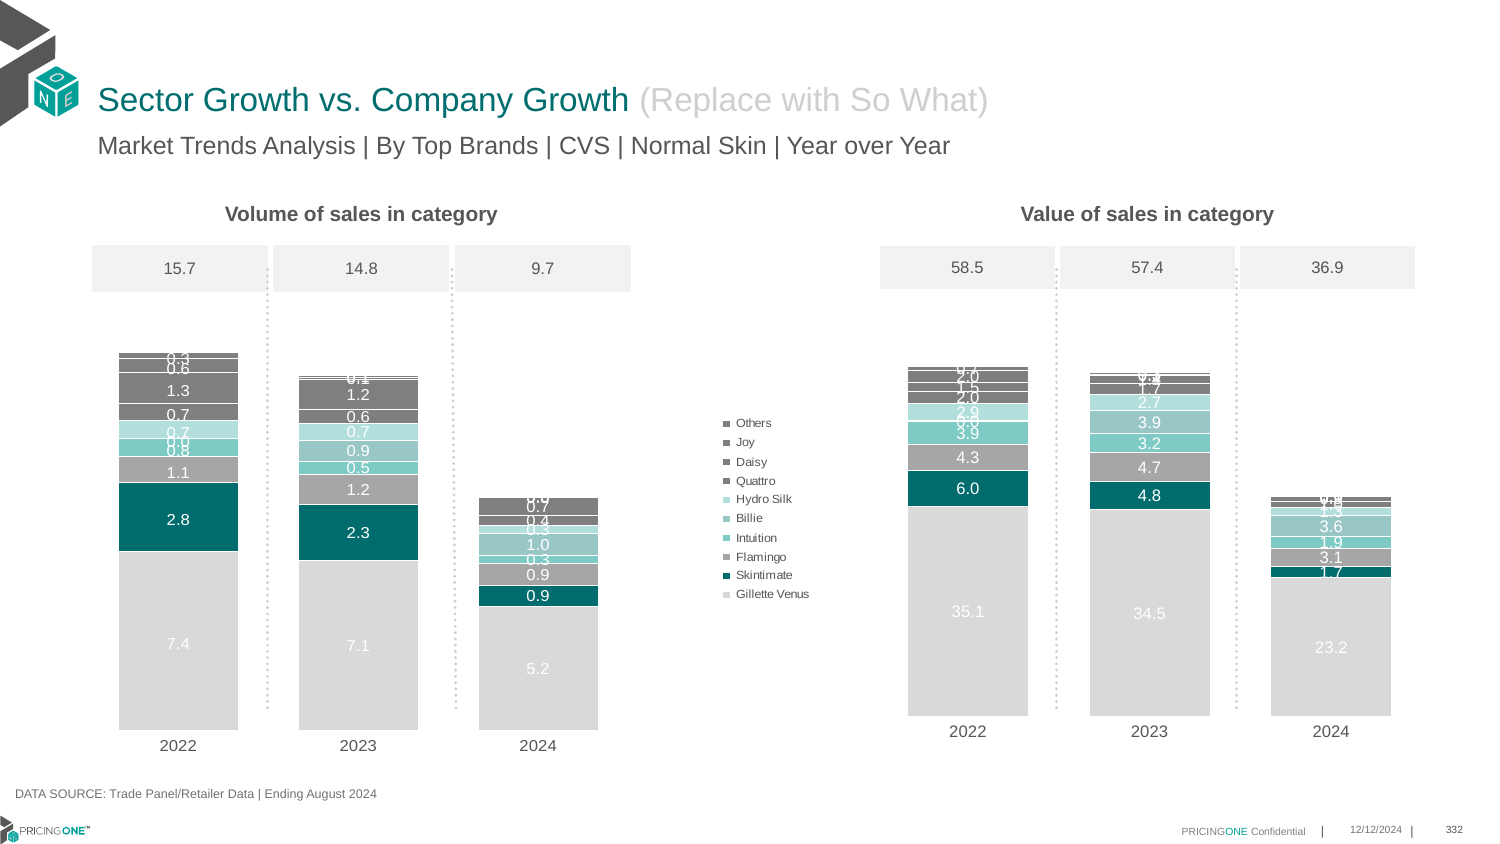

# Sector Growth vs. Company Growth (Replace with So What)
Market Trends Analysis | By Top Brands | CVS | Normal Skin | Year over Year
| Value of sales in category |  |  |
| --- | --- | --- |
| 58.5 | 57.4 | 36.9 |
| Volume of sales in category |  |  |
| --- | --- | --- |
| 15.7 | 14.8 | 9.7 |

### Chart

| Category | Gillette Venus | Skintimate | Flamingo | Intuition | Billie | Hydro Silk | Quattro | Daisy | Joy | Others |
|---|---|---|---|---|---|---|---|---|---|---|
| 2022 | 35.061056 | 5.992485 | 4.328519 | 3.924694 | 0.035902 | 2.864929 | 2.041564 | 1.526553 | 2.016034 | 0.728603 |
| 2023 | 34.518094 | 4.770135 | 4.733856 | 3.15663 | 3.919984 | 2.71639 | 1.720422 | 1.41336 | 0.131007 | 0.298955 |
| 2024 | 23.198017 | 1.73597 | 3.111588 | 1.947816 | 3.602733 | 1.30893 | 0.972434 | 0.900792 | 0.000153 | 0.09361 |

### Chart

| Category | Gillette Venus | Skintimate | Flamingo | Intuition | Billie | Hydro Silk | Quattro | Daisy | Joy | Others |
|---|---|---|---|---|---|---|---|---|---|---|
| 2022 | 7.449241 | 2.843446 | 1.077386 | 0.756989 | 0.006753 | 0.743671 | 0.713221 | 1.291823 | 0.557332 | 0.265432 |
| 2023 | 7.072086 | 2.333831 | 1.236049 | 0.527533 | 0.887027 | 0.691107 | 0.582442 | 1.247818 | 0.067136 | 0.116889 |
| 2024 | 5.165007 | 0.873064 | 0.891206 | 0.325061 | 0.951422 | 0.307528 | 0.418481 | 0.747106 | 7e-05 | 0.04239 |
DATA SOURCE: Trade Panel/Retailer Data | Ending August 2024

12/12/2024
332